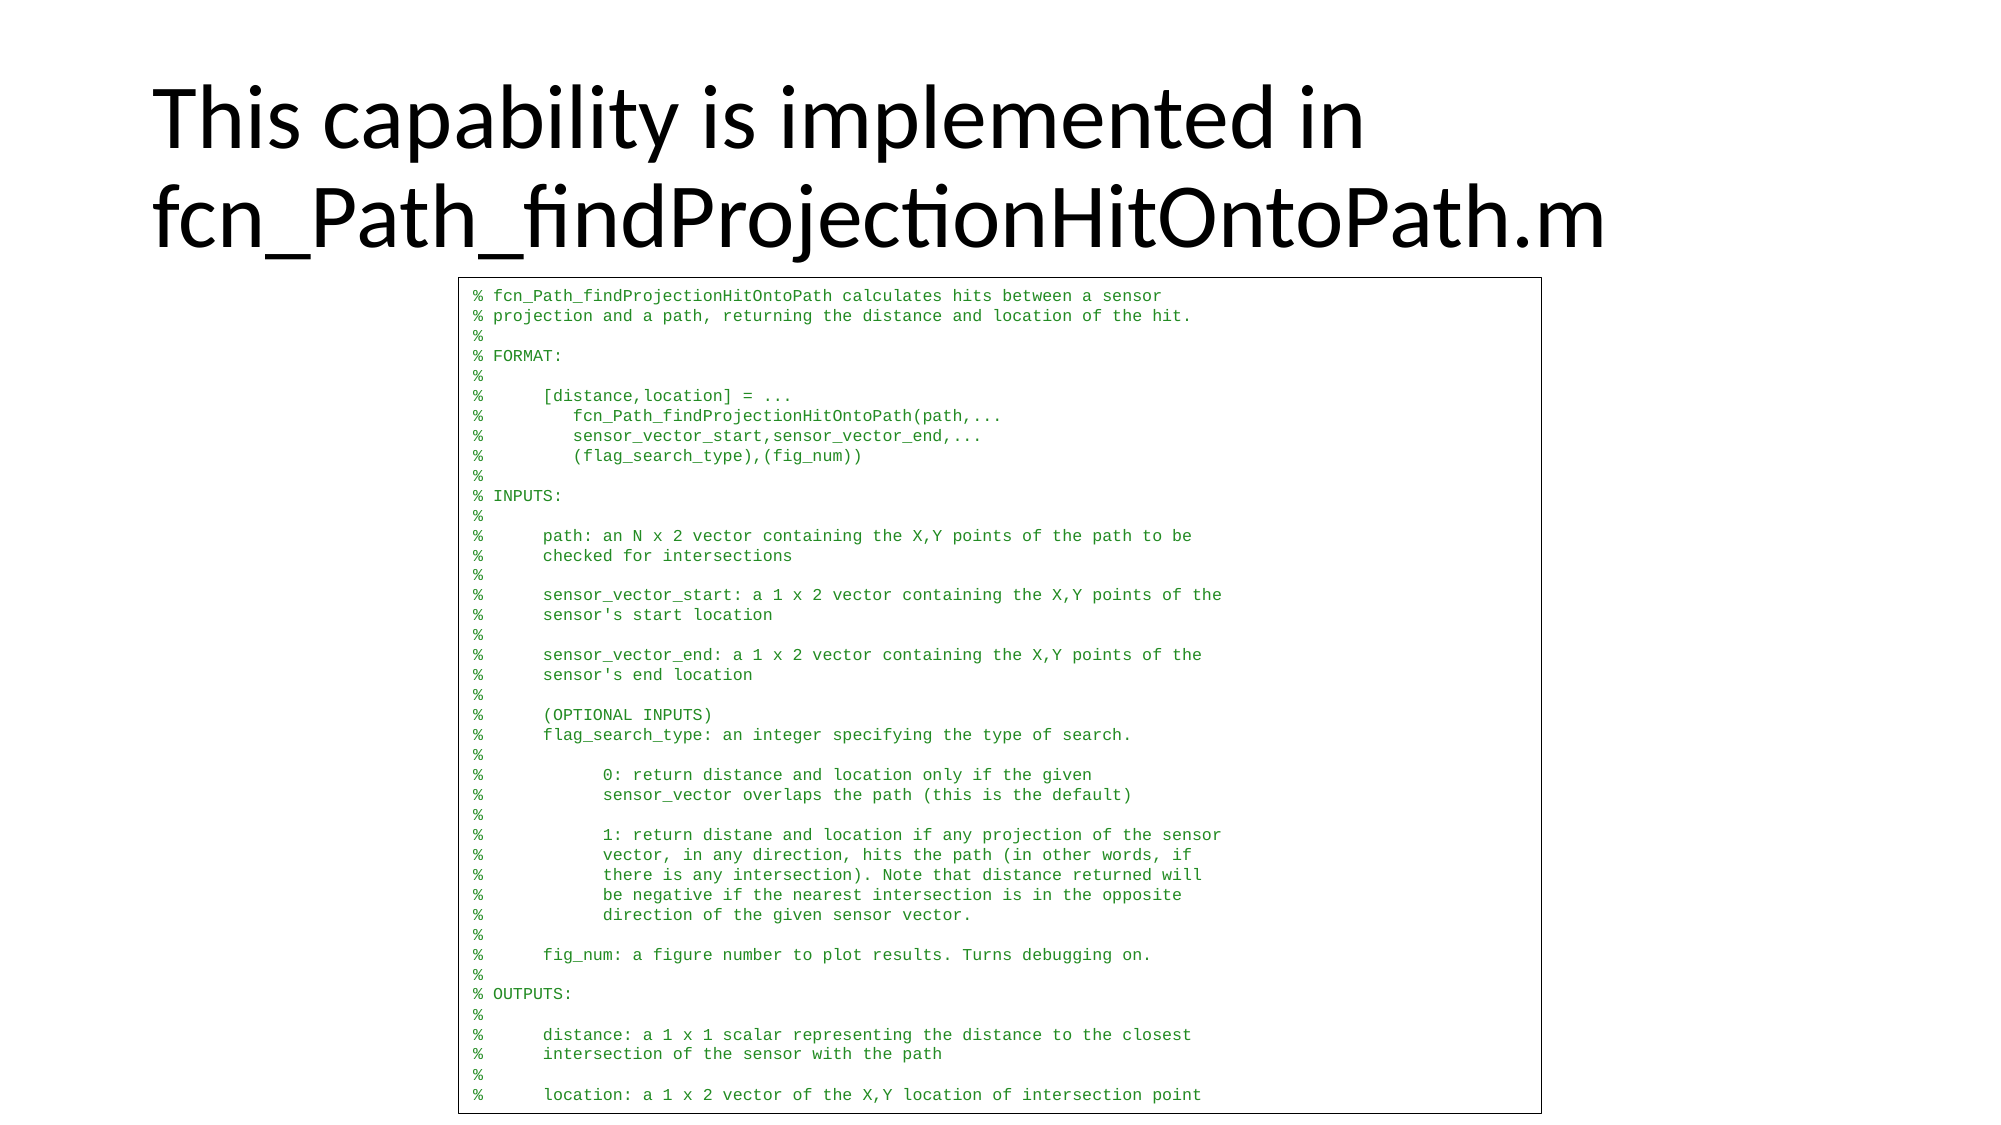

# This capability is implemented in fcn_Path_findProjectionHitOntoPath.m
% fcn_Path_findProjectionHitOntoPath calculates hits between a sensor
% projection and a path, returning the distance and location of the hit.
%
% FORMAT:
%
%      [distance,location] = ...
%         fcn_Path_findProjectionHitOntoPath(path,...
%         sensor_vector_start,sensor_vector_end,...
%         (flag_search_type),(fig_num))
%
% INPUTS:
%
%      path: an N x 2 vector containing the X,Y points of the path to be
%      checked for intersections
%
%      sensor_vector_start: a 1 x 2 vector containing the X,Y points of the
%      sensor's start location
%
%      sensor_vector_end: a 1 x 2 vector containing the X,Y points of the
%      sensor's end location
%
%      (OPTIONAL INPUTS)
%      flag_search_type: an integer specifying the type of search.
%
%            0: return distance and location only if the given
%            sensor_vector overlaps the path (this is the default)
%
%            1: return distane and location if any projection of the sensor
%            vector, in any direction, hits the path (in other words, if
%            there is any intersection). Note that distance returned will
%            be negative if the nearest intersection is in the opposite
%            direction of the given sensor vector.
%
%      fig_num: a figure number to plot results. Turns debugging on.
%
% OUTPUTS:
%
%      distance: a 1 x 1 scalar representing the distance to the closest
%      intersection of the sensor with the path
%
%      location: a 1 x 2 vector of the X,Y location of intersection point